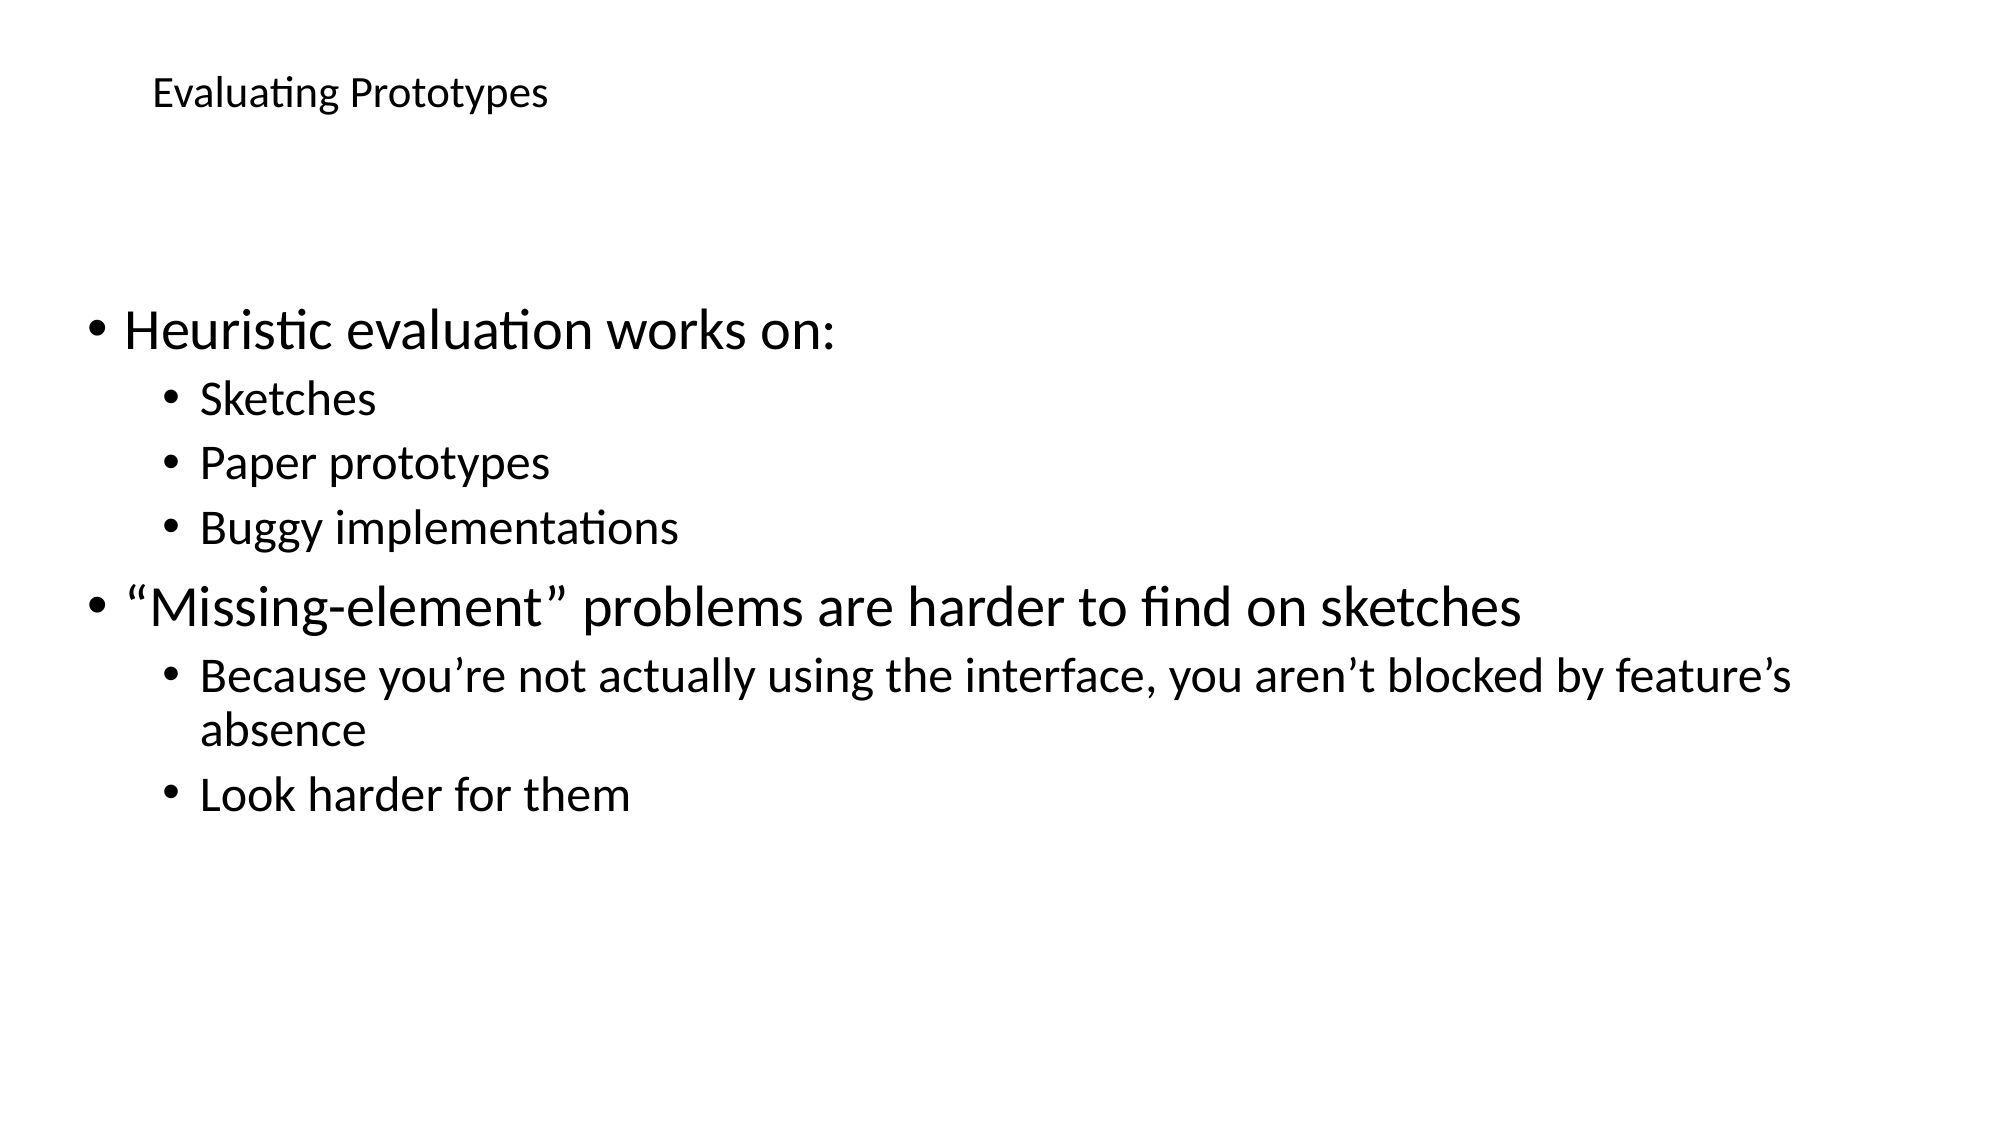

# Evaluating Prototypes
Heuristic evaluation works on:
Sketches
Paper prototypes
Buggy implementations
“Missing-element” problems are harder to find on sketches
Because you’re not actually using the interface, you aren’t blocked by feature’s absence
Look harder for them